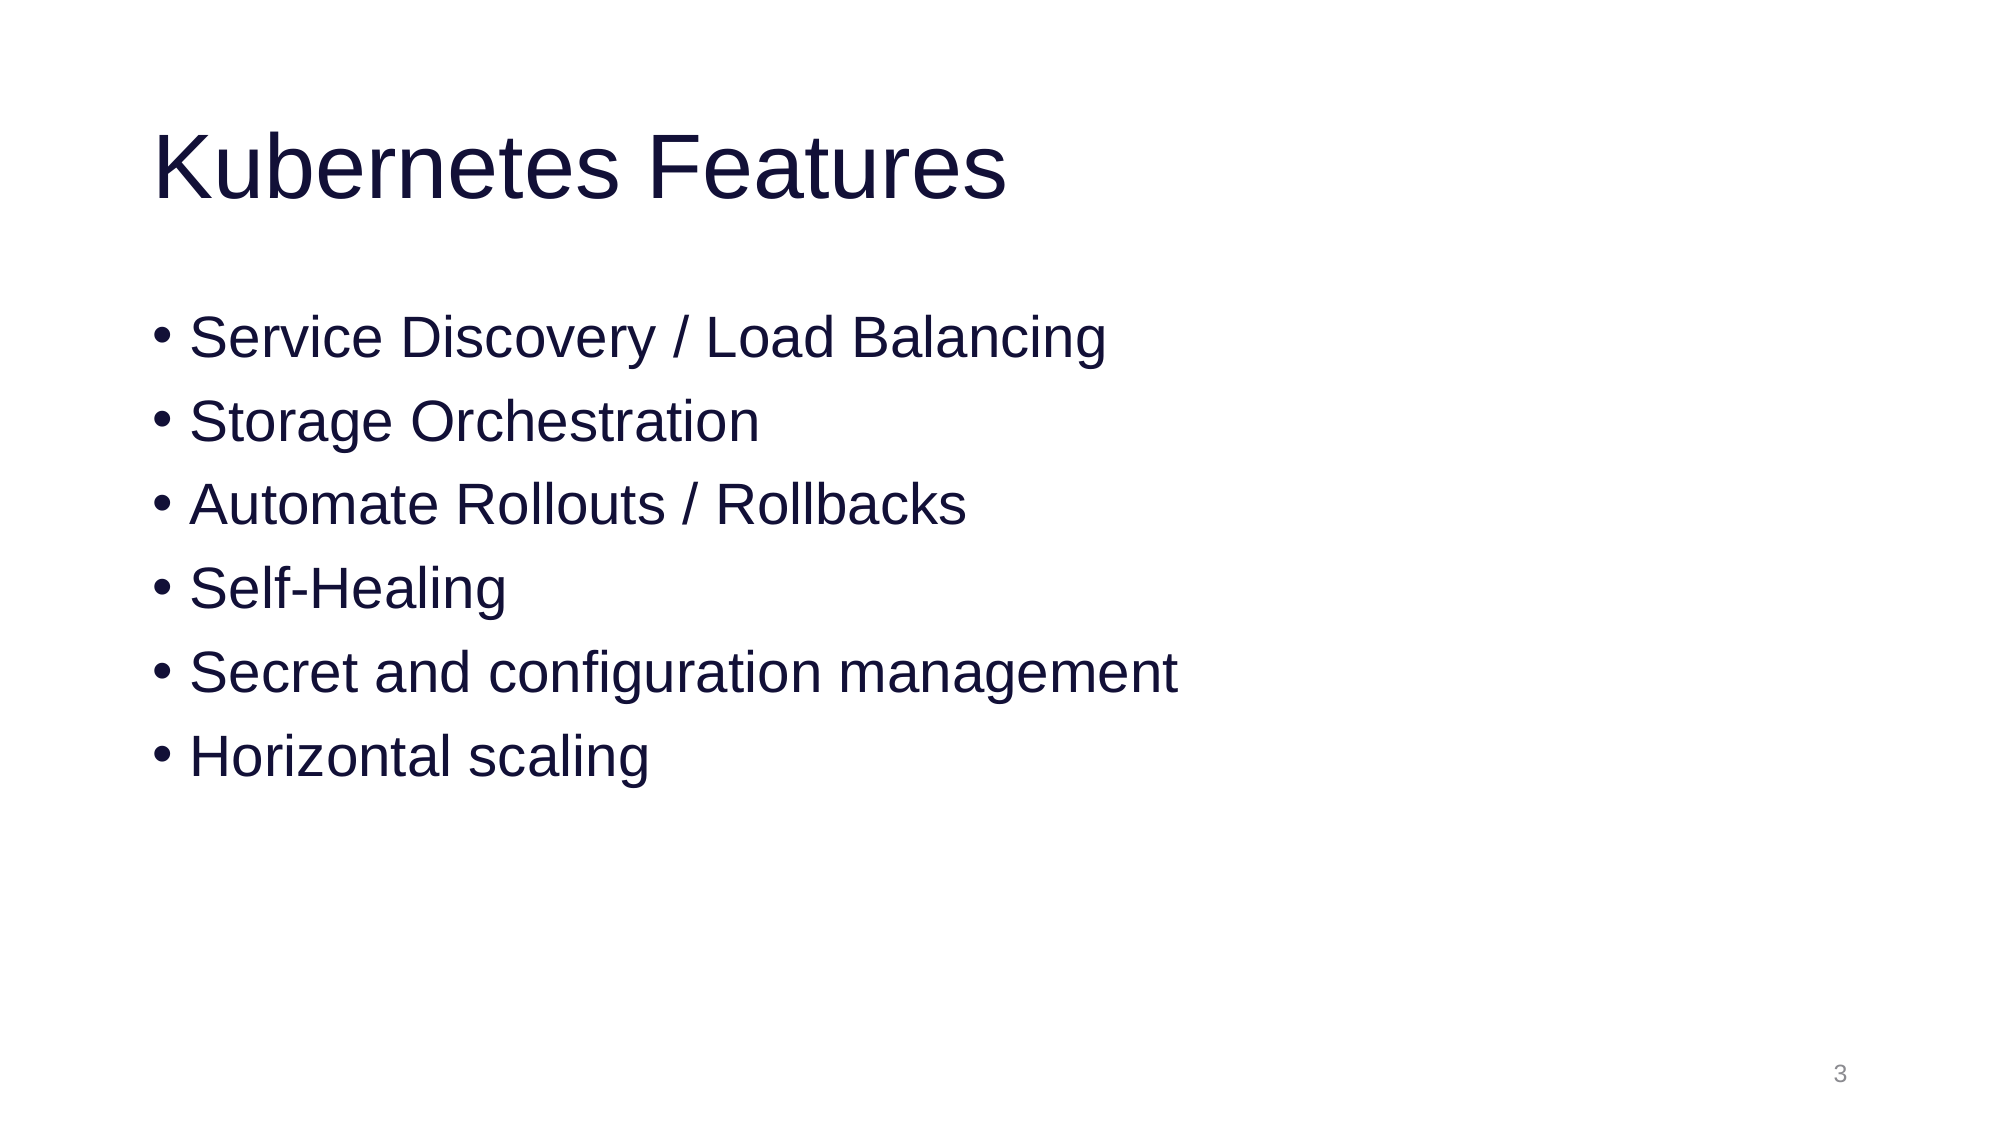

# Kubernetes Features
Service Discovery / Load Balancing
Storage Orchestration
Automate Rollouts / Rollbacks
Self-Healing
Secret and configuration management
Horizontal scaling
3